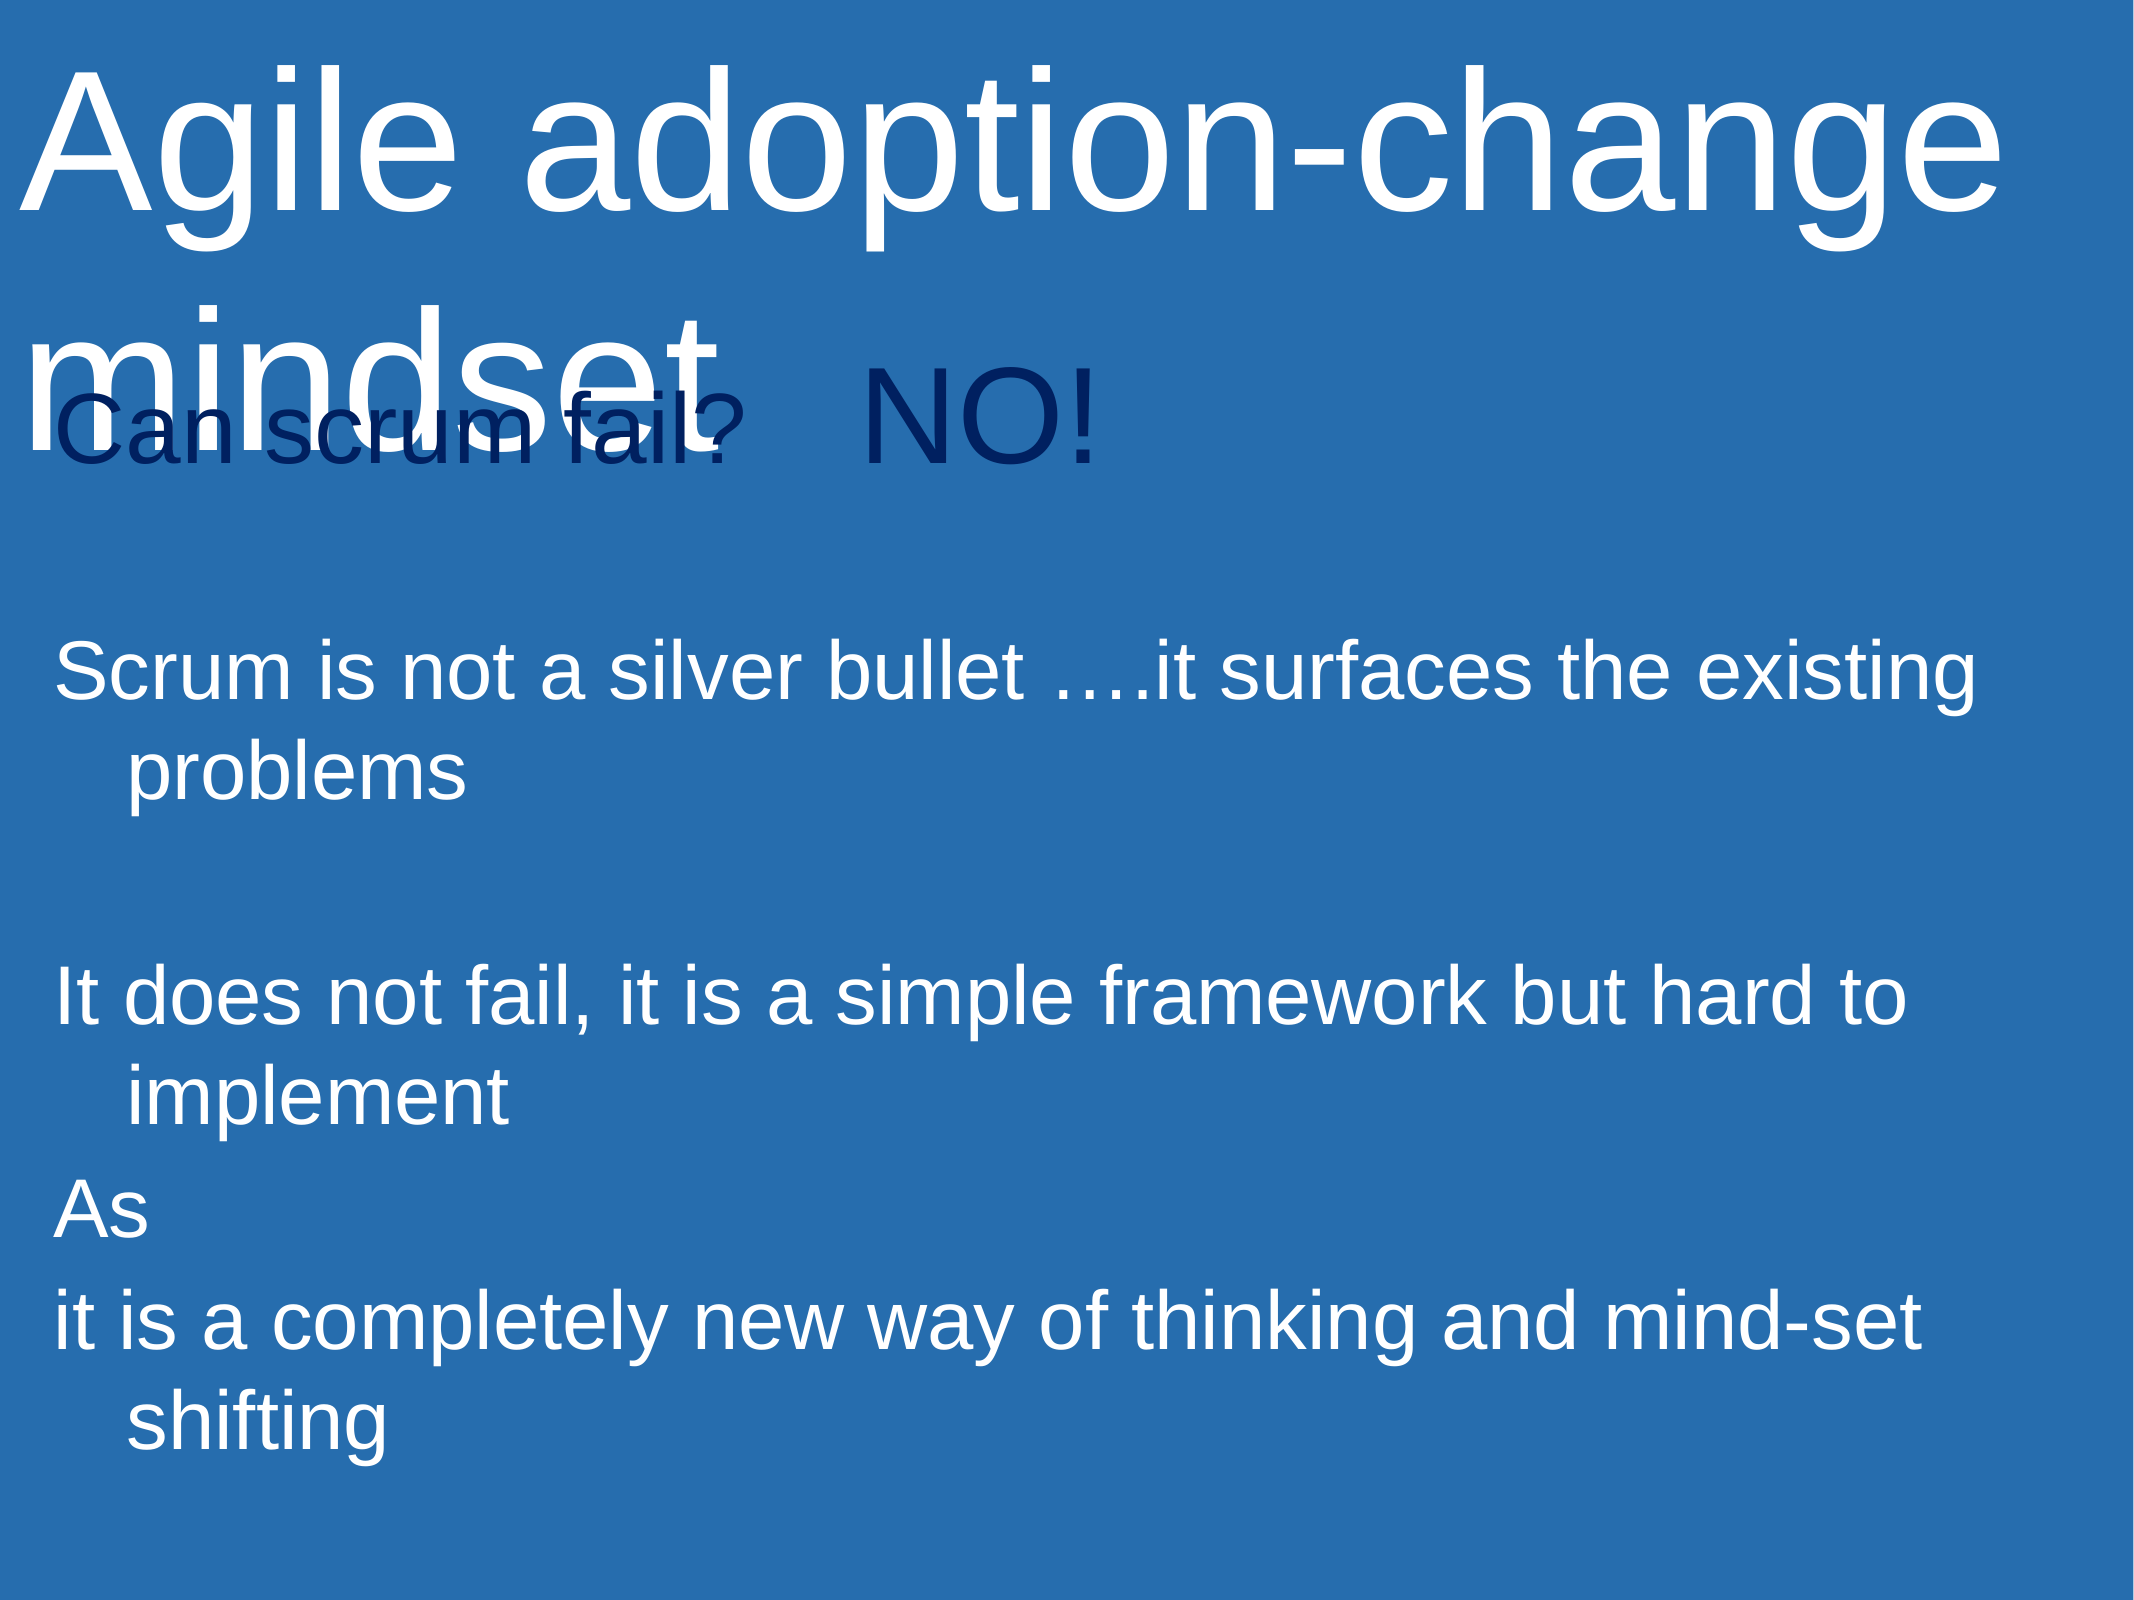

Agile adoption-change mindset
Can scrum fail?    NO!

Scrum is not a silver bullet ….it surfaces the existing problems

It does not fail, it is a simple framework but hard to implement
As
it is a completely new way of thinking and mind-set shifting